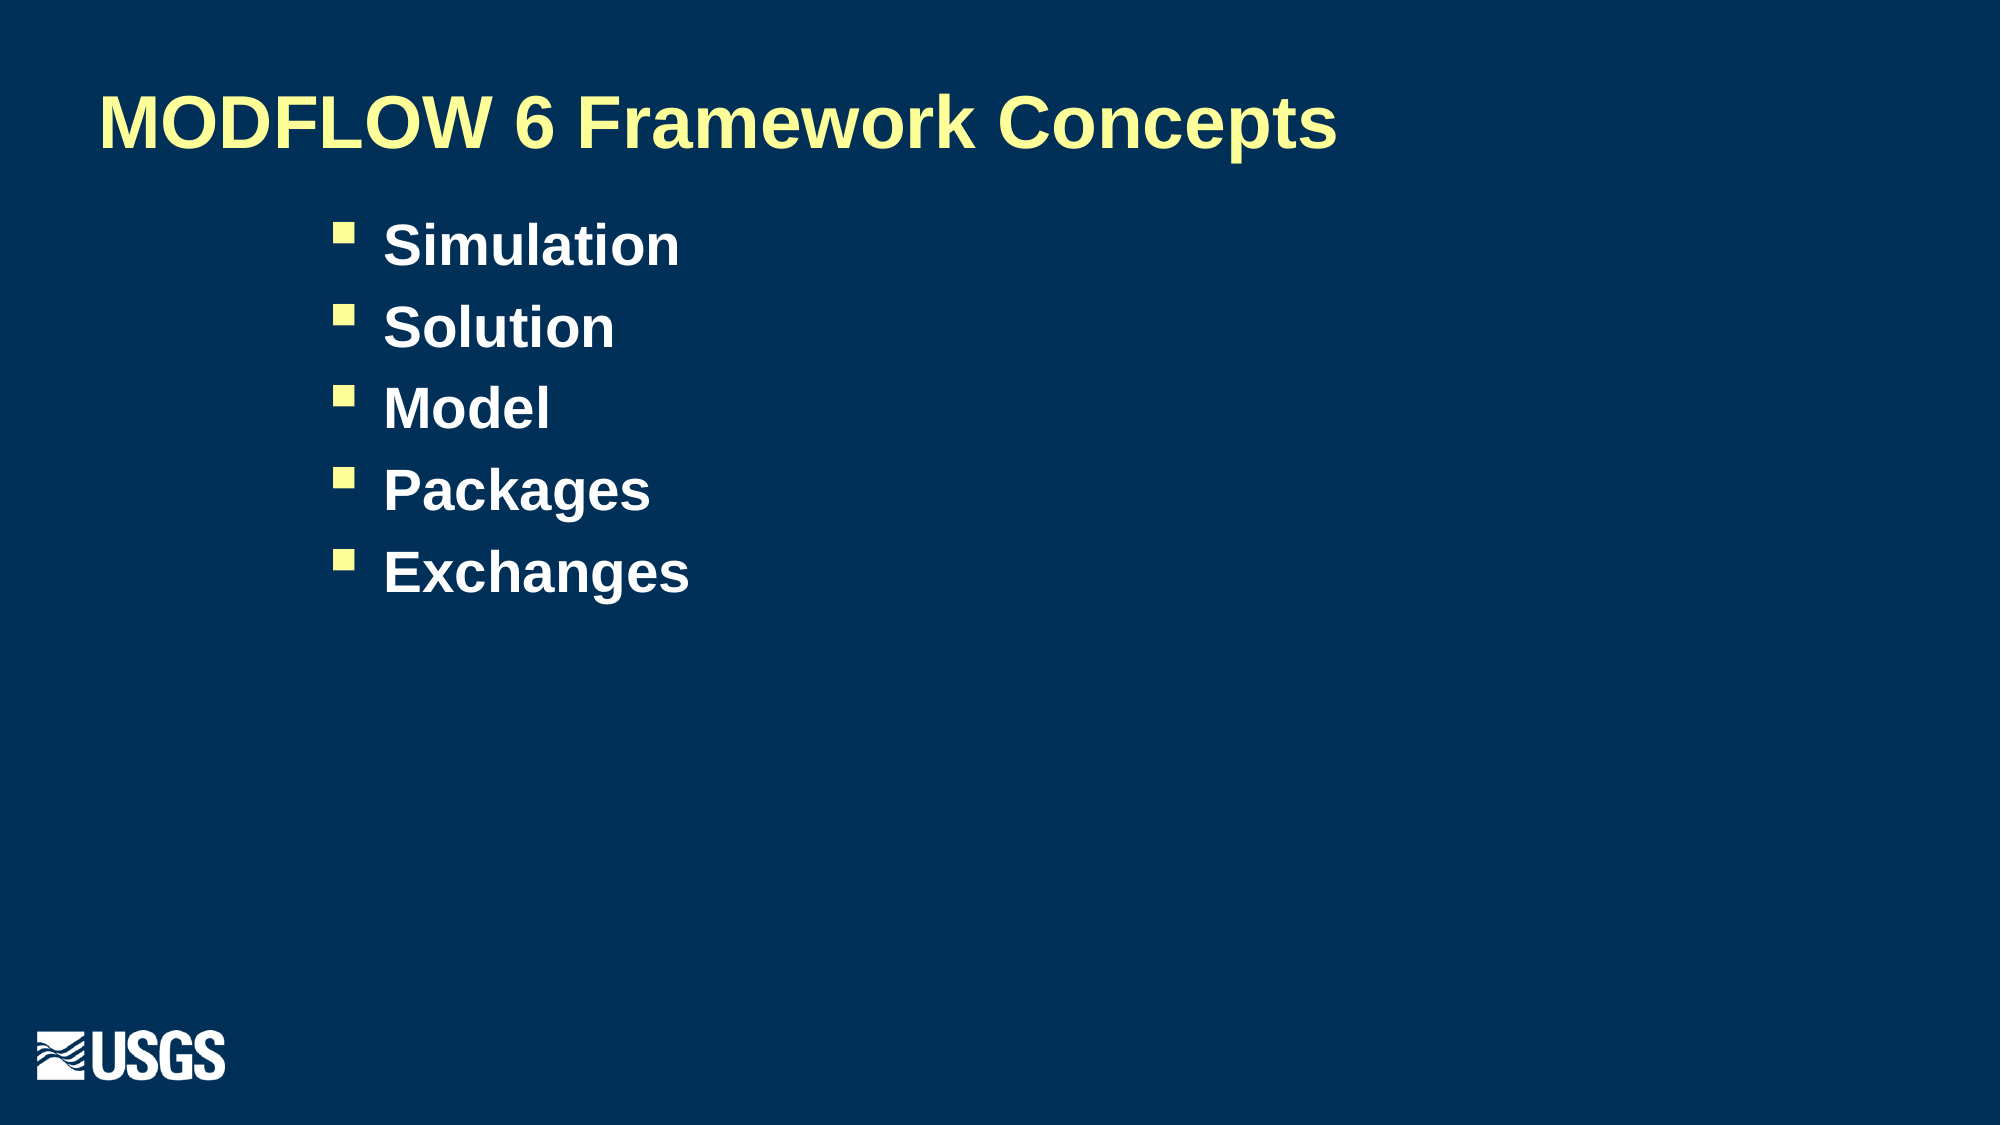

# MODFLOW 6 Framework Concepts
Simulation
Solution
Model
Packages
Exchanges